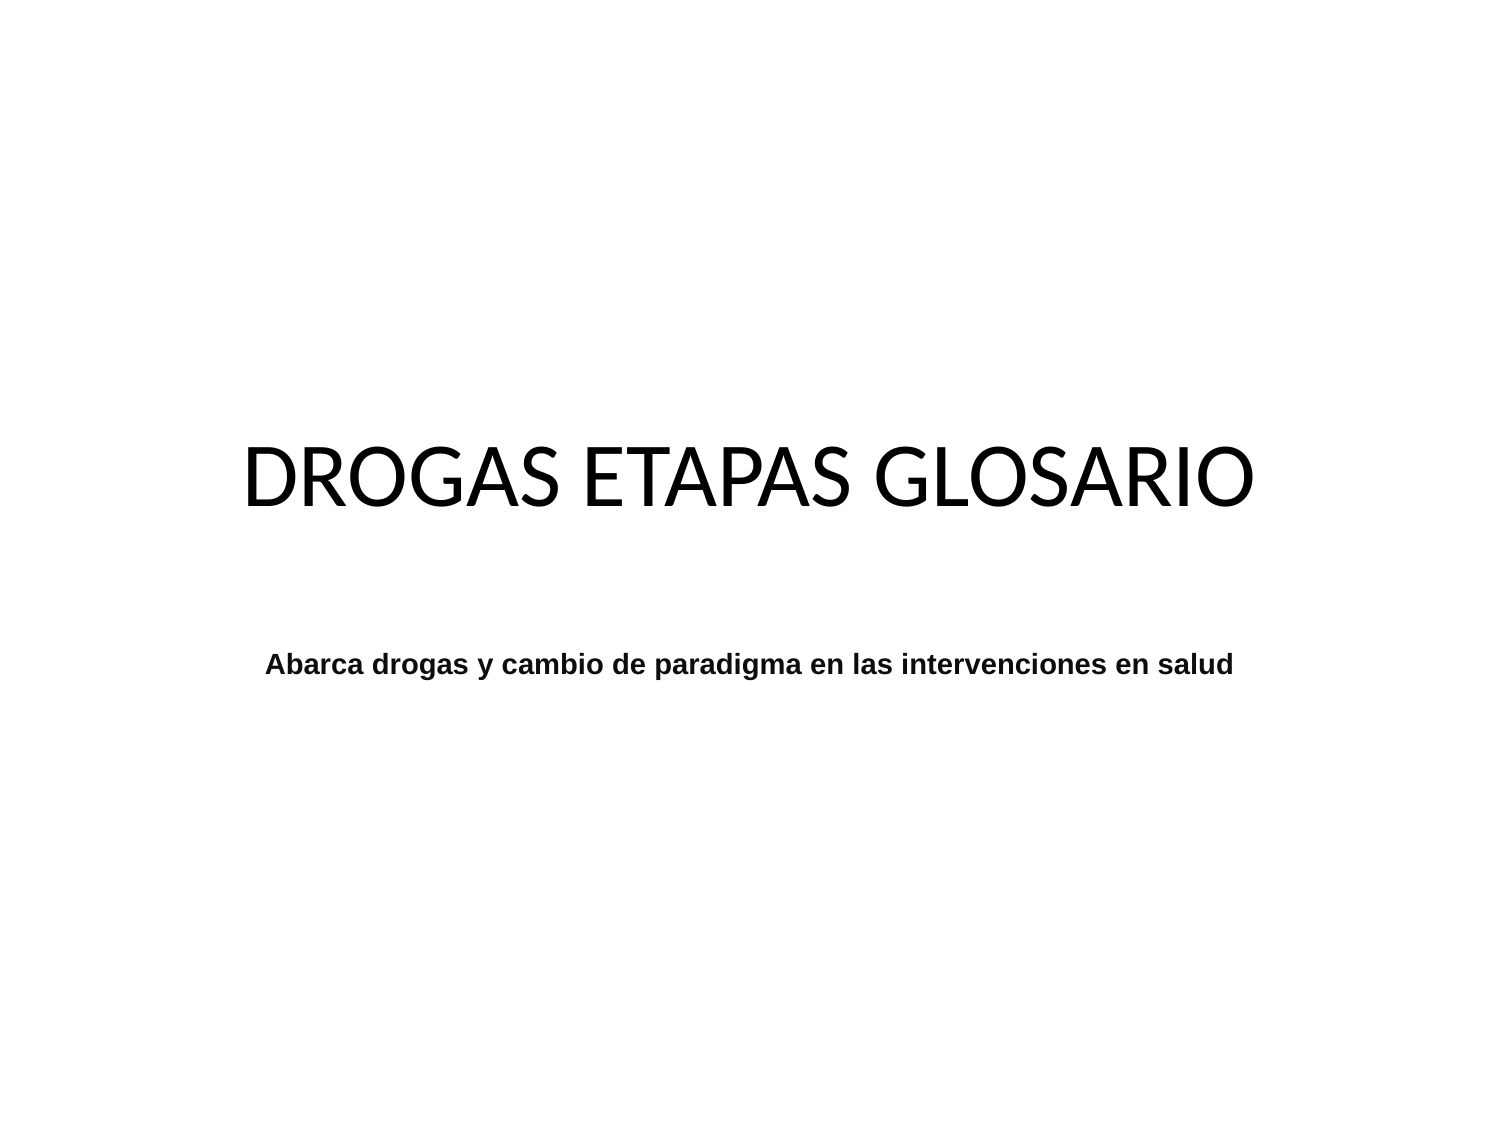

# DROGAS ETAPAS GLOSARIO
Abarca drogas y cambio de paradigma en las intervenciones en salud